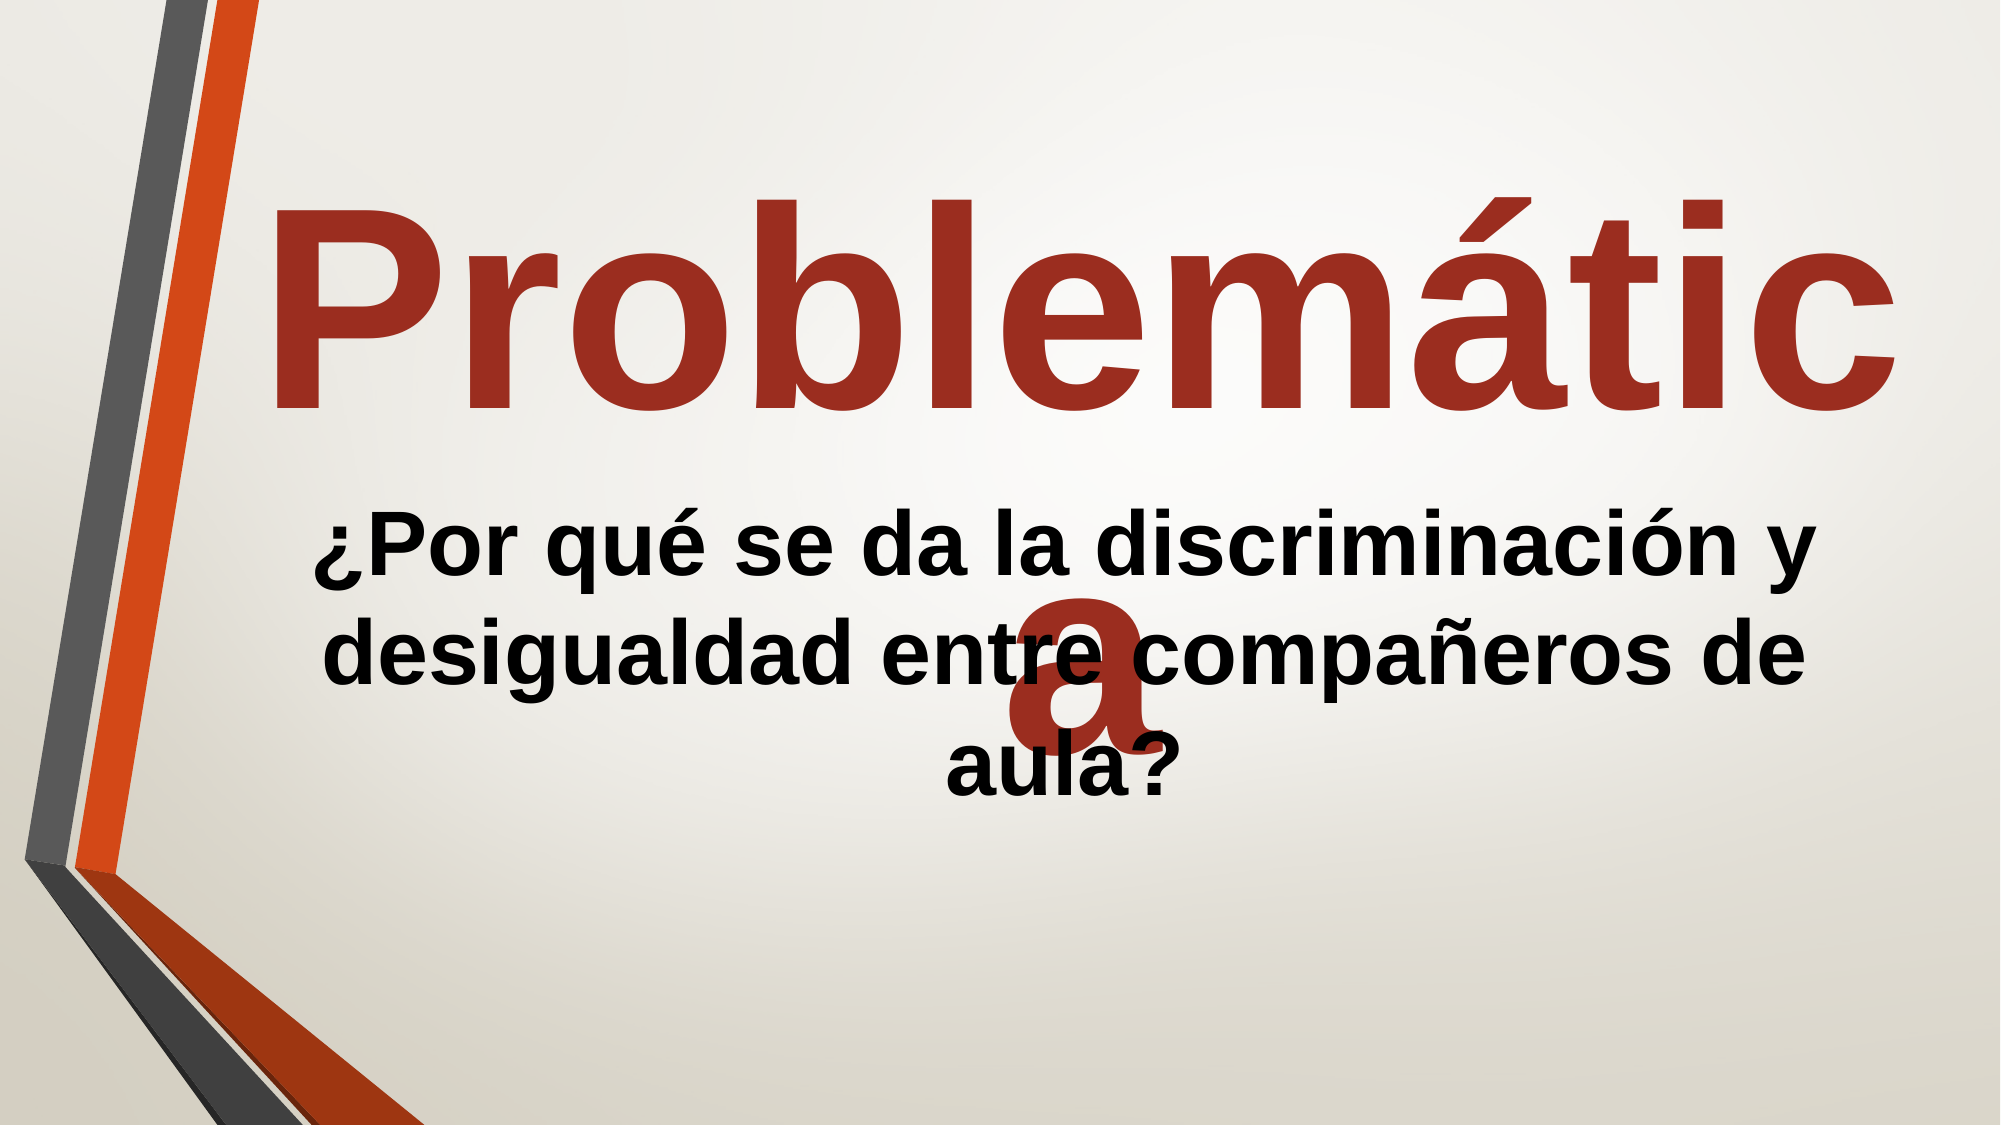

Problemática
¿Por qué se da la discriminación y desigualdad entre compañeros de aula?